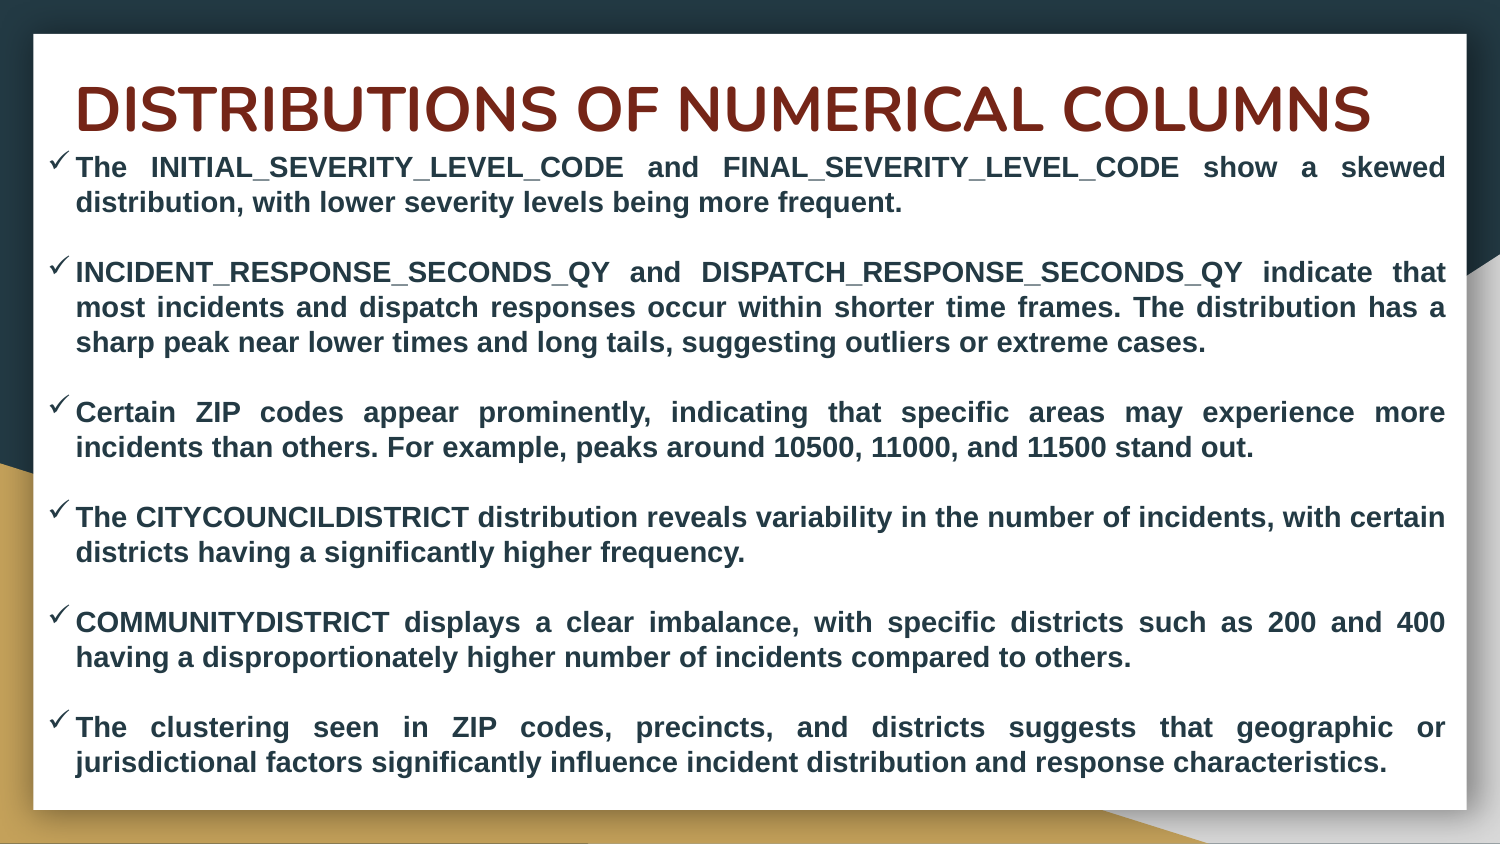

# DISTRIBUTIONS OF NUMERICAL COLUMNS
The INITIAL_SEVERITY_LEVEL_CODE and FINAL_SEVERITY_LEVEL_CODE show a skewed distribution, with lower severity levels being more frequent.

INCIDENT_RESPONSE_SECONDS_QY and DISPATCH_RESPONSE_SECONDS_QY indicate that most incidents and dispatch responses occur within shorter time frames. The distribution has a sharp peak near lower times and long tails, suggesting outliers or extreme cases.

Certain ZIP codes appear prominently, indicating that specific areas may experience more incidents than others. For example, peaks around 10500, 11000, and 11500 stand out.

The CITYCOUNCILDISTRICT distribution reveals variability in the number of incidents, with certain districts having a significantly higher frequency.

COMMUNITYDISTRICT displays a clear imbalance, with specific districts such as 200 and 400 having a disproportionately higher number of incidents compared to others.

The clustering seen in ZIP codes, precincts, and districts suggests that geographic or jurisdictional factors significantly influence incident distribution and response characteristics.